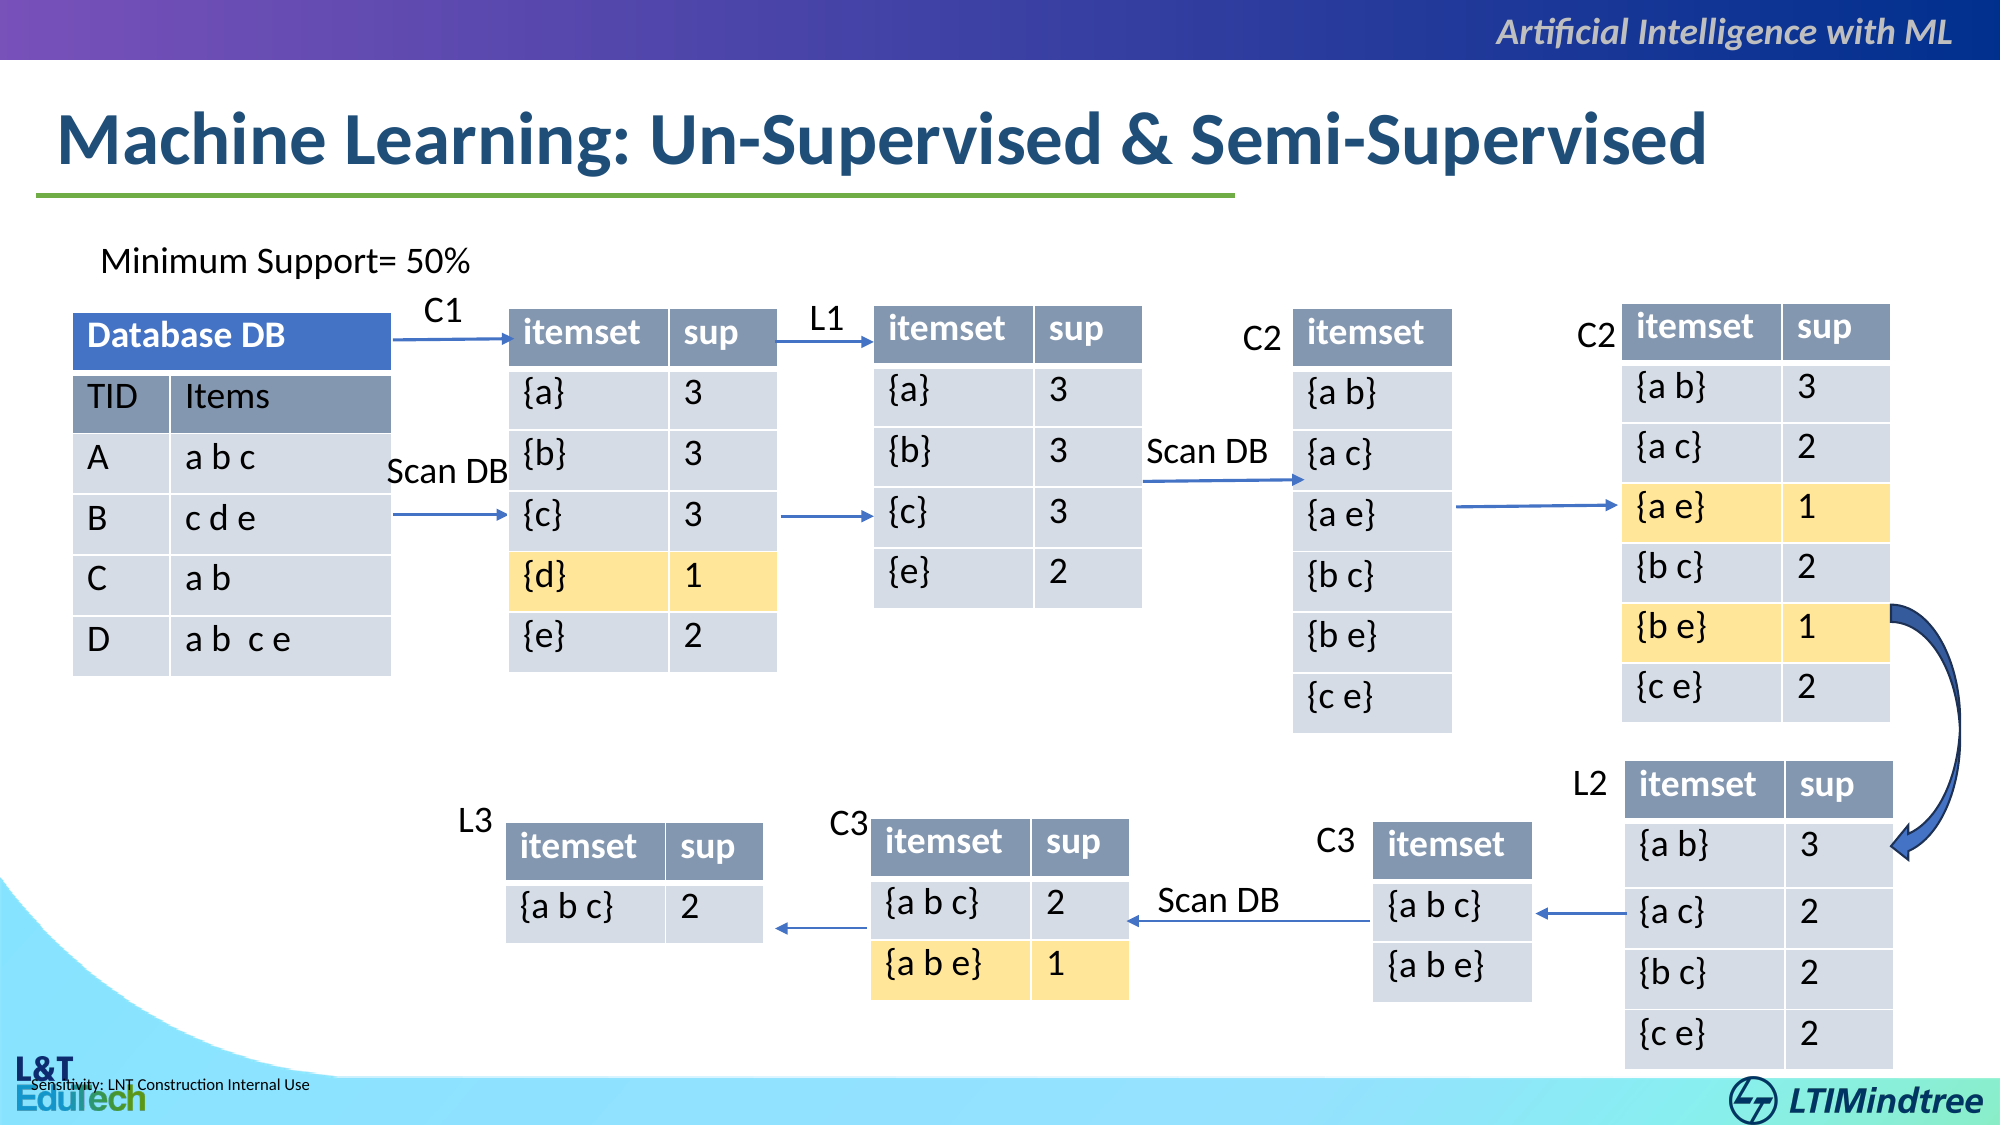

Artificial Intelligence with ML
Machine Learning: Un-Supervised & Semi-Supervised
Minimum Support= 50%
C1
L1
C2
| itemset | sup |
| --- | --- |
| {a b} | 3 |
| {a c} | 2 |
| {a e} | 1 |
| {b c} | 2 |
| {b e} | 1 |
| {c e} | 2 |
| itemset | sup |
| --- | --- |
| {a} | 3 |
| {b} | 3 |
| {c} | 3 |
| {e} | 2 |
C2
| itemset | sup |
| --- | --- |
| {a} | 3 |
| {b} | 3 |
| {c} | 3 |
| {d} | 1 |
| {e} | 2 |
| itemset |
| --- |
| {a b} |
| {a c} |
| {a e} |
| {b c} |
| {b e} |
| {c e} |
| Database DB |  |
| --- | --- |
| TID | Items |
| A | a b c |
| B | c d e |
| C | a b |
| D | a b c e |
Scan DB
Scan DB

L2
| itemset | sup |
| --- | --- |
| {a b} | 3 |
| {a c} | 2 |
| {b c} | 2 |
| {c e} | 2 |
L3
C3
C3
| itemset | sup |
| --- | --- |
| {a b c} | 2 |
| {a b e} | 1 |
| itemset |
| --- |
| {a b c} |
| {a b e} |
| itemset | sup |
| --- | --- |
| {a b c} | 2 |
Scan DB